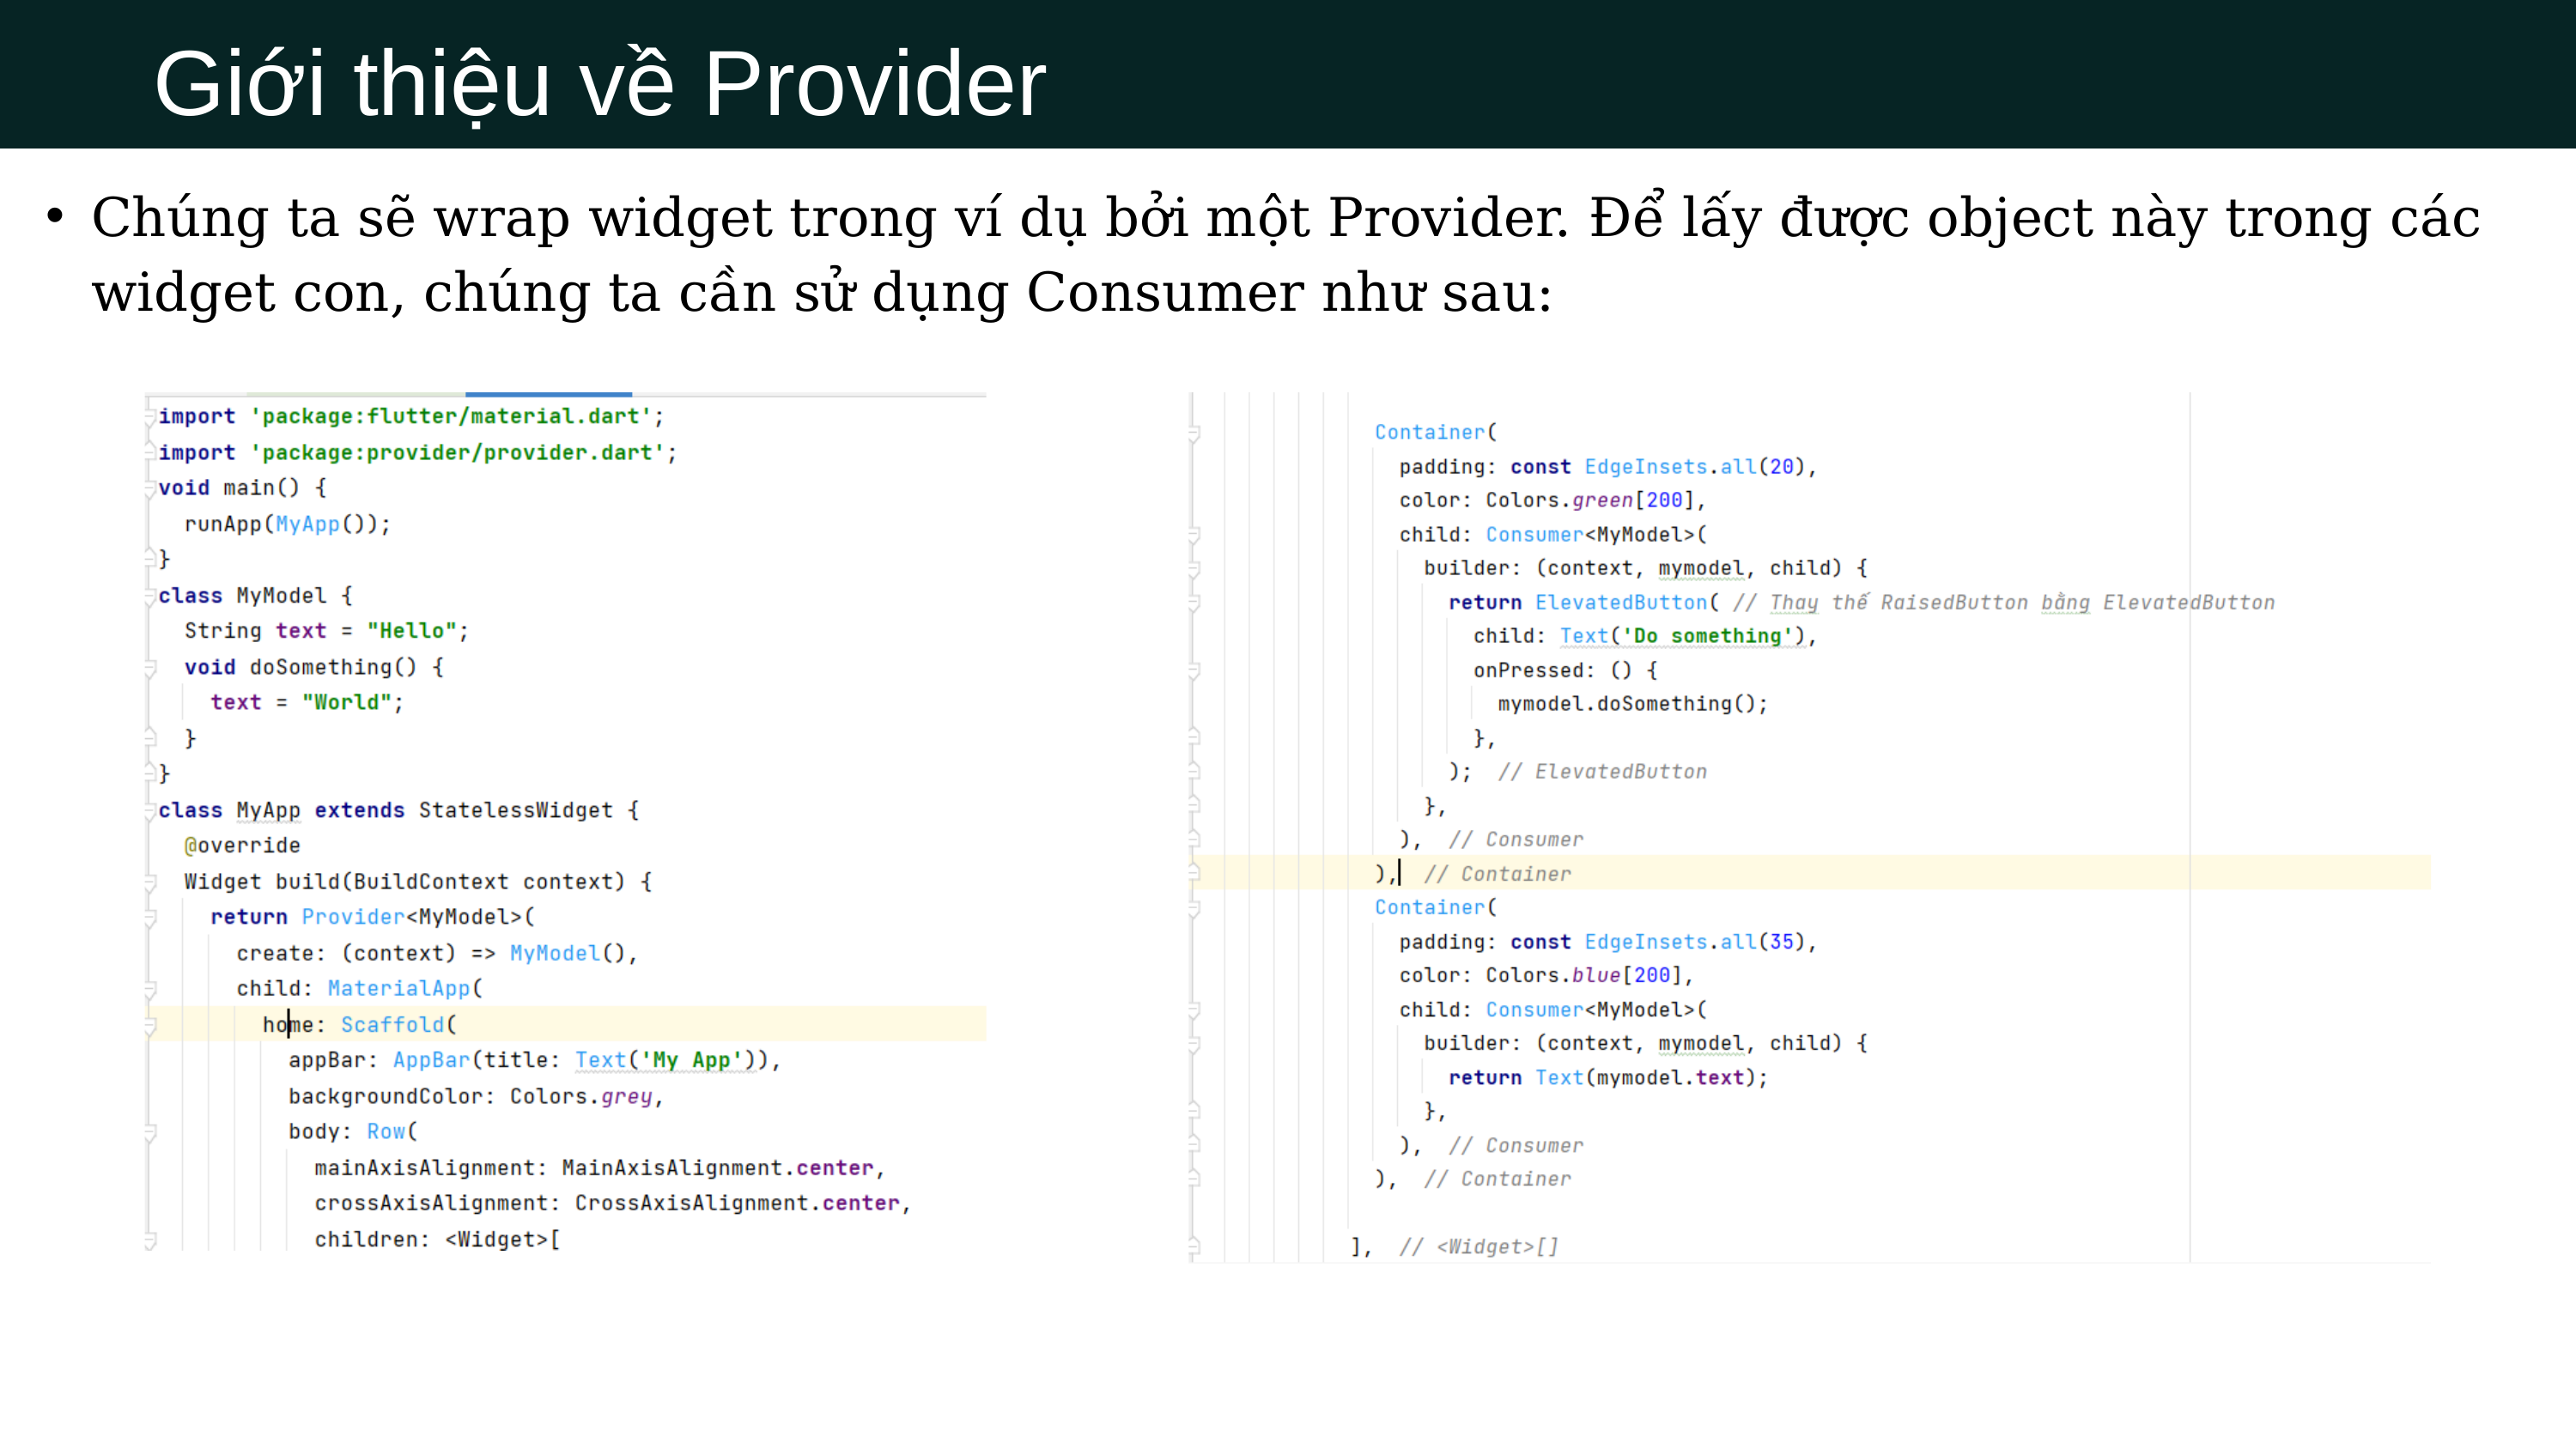

Giới thiệu về Provider
Chúng ta sẽ wrap widget trong ví dụ bởi một Provider. Để lấy được object này trong các widget con, chúng ta cần sử dụng Consumer như sau: